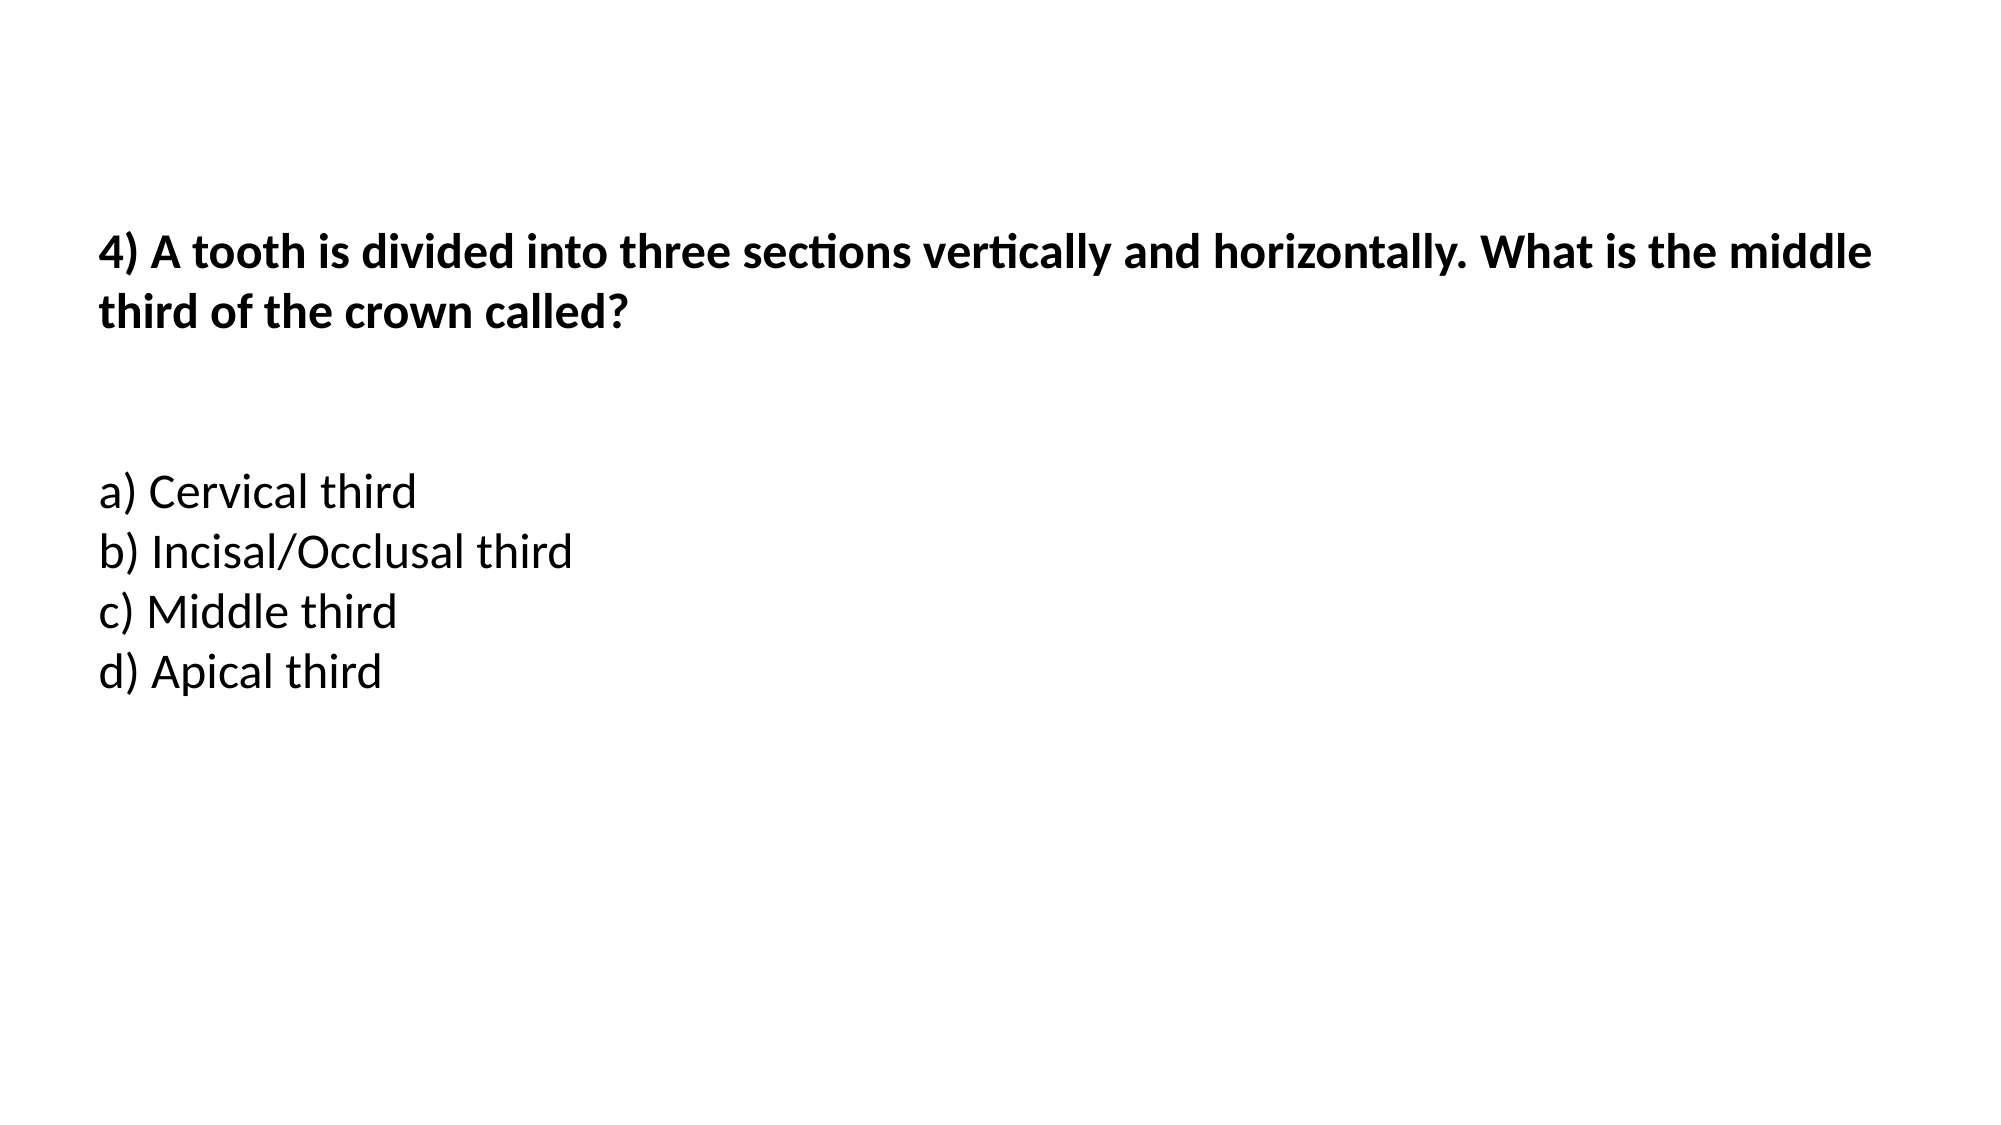

#
4) A tooth is divided into three sections vertically and horizontally. What is the middle third of the crown called?

a) Cervical third
b) Incisal/Occlusal third
c) Middle third
d) Apical third